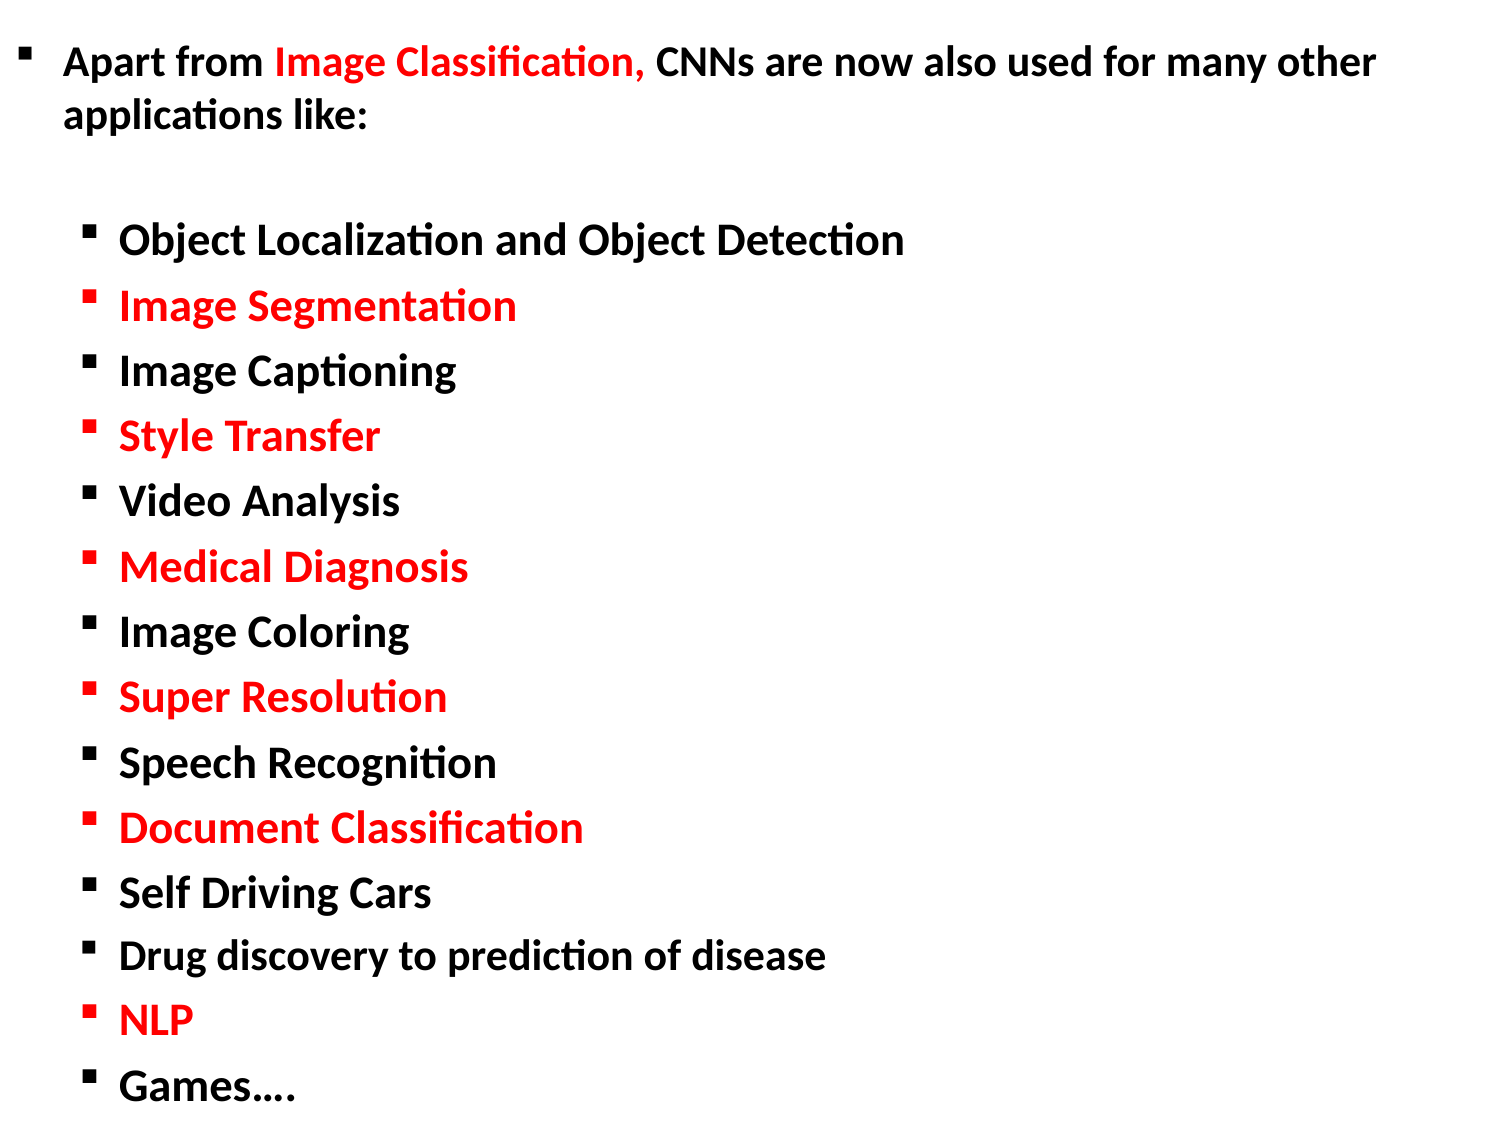

Apart from Image Classification, CNNs are now also used for many other applications like:

Object Localization and Object Detection
Image Segmentation
Image Captioning
Style Transfer
Video Analysis
Medical Diagnosis
Image Coloring
Super Resolution
Speech Recognition
Document Classification
Self Driving Cars
Drug discovery to prediction of disease
NLP
Games….